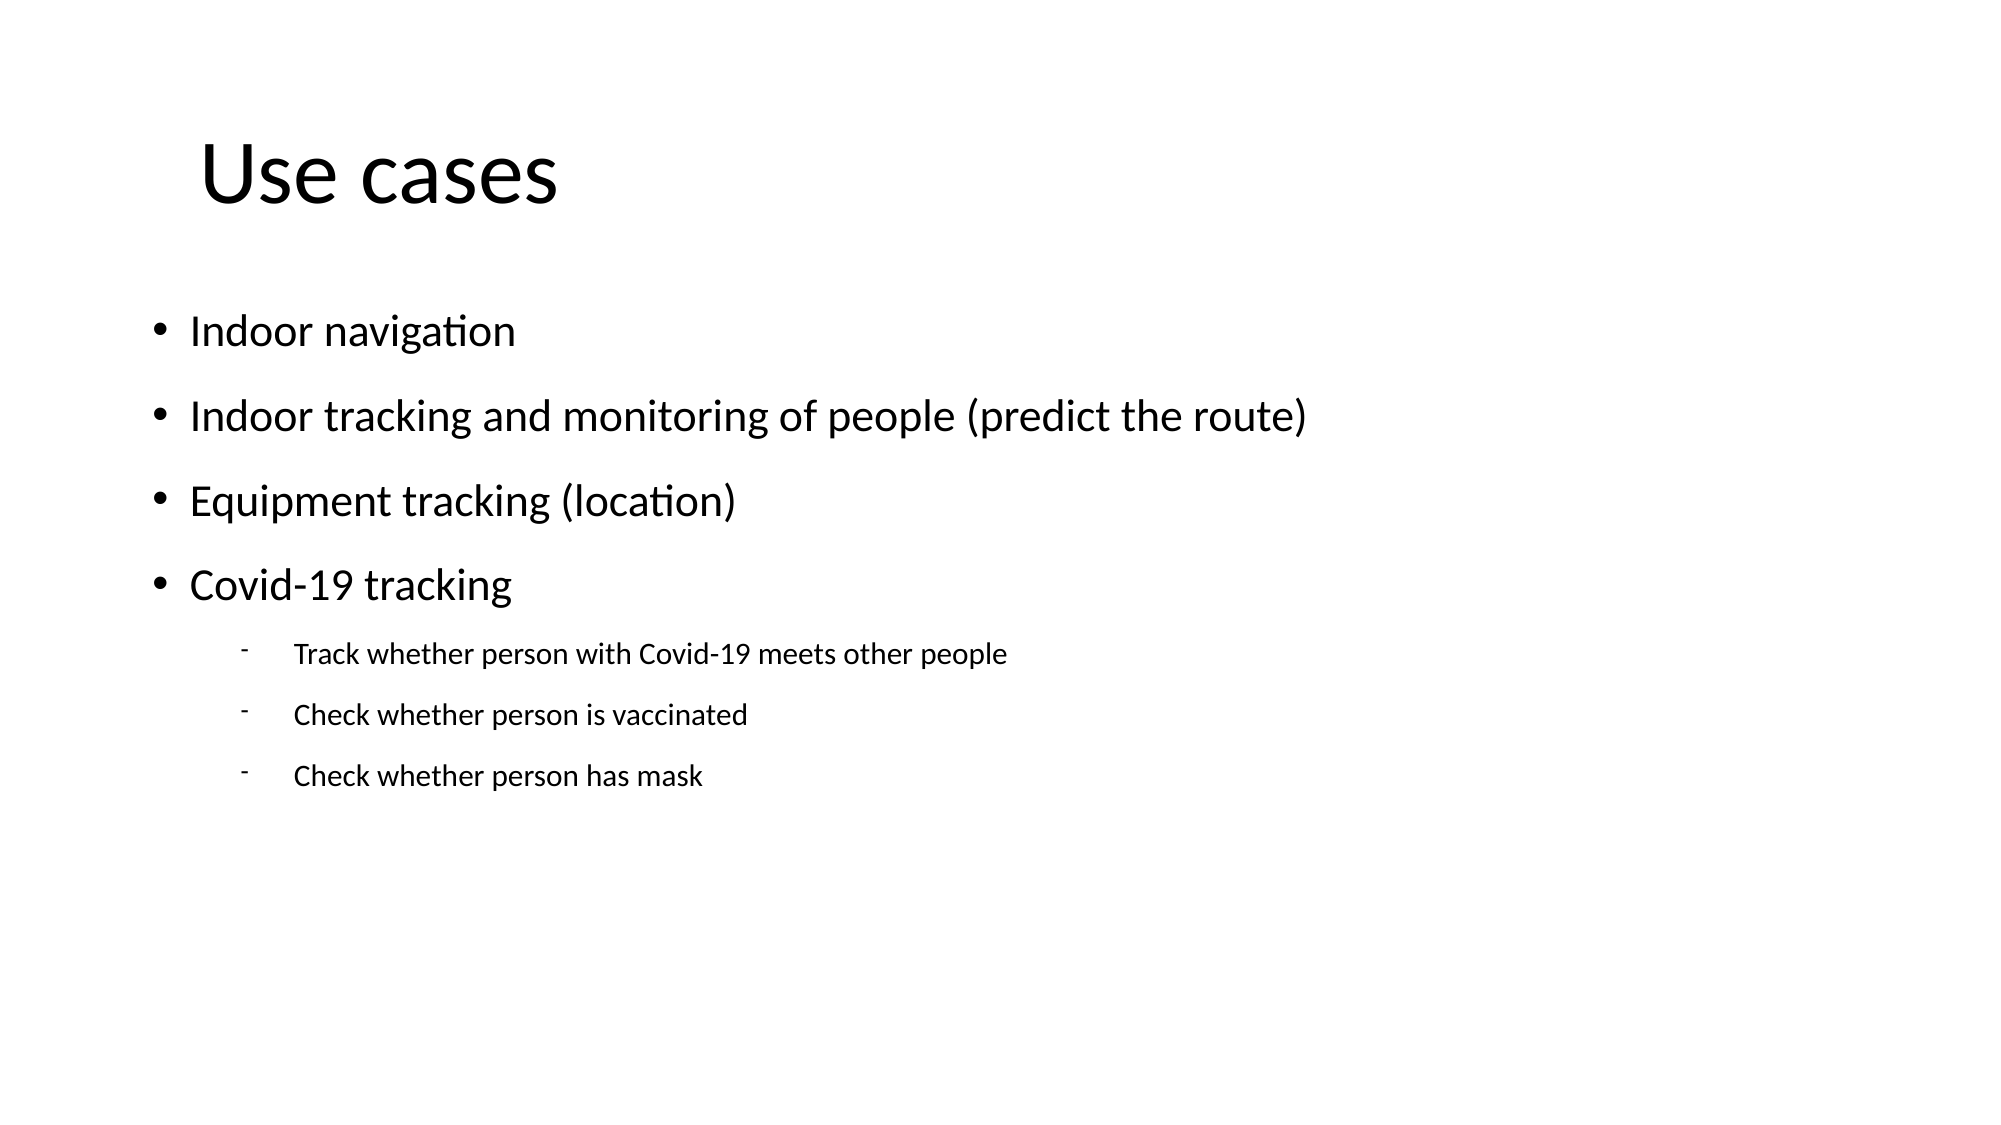

Use cases
# Indoor navigation
Indoor tracking and monitoring of people (predict the route)
Equipment tracking (location)
Covid-19 tracking
Track whether person with Covid-19 meets other people
Check whether person is vaccinated
Check whether person has mask